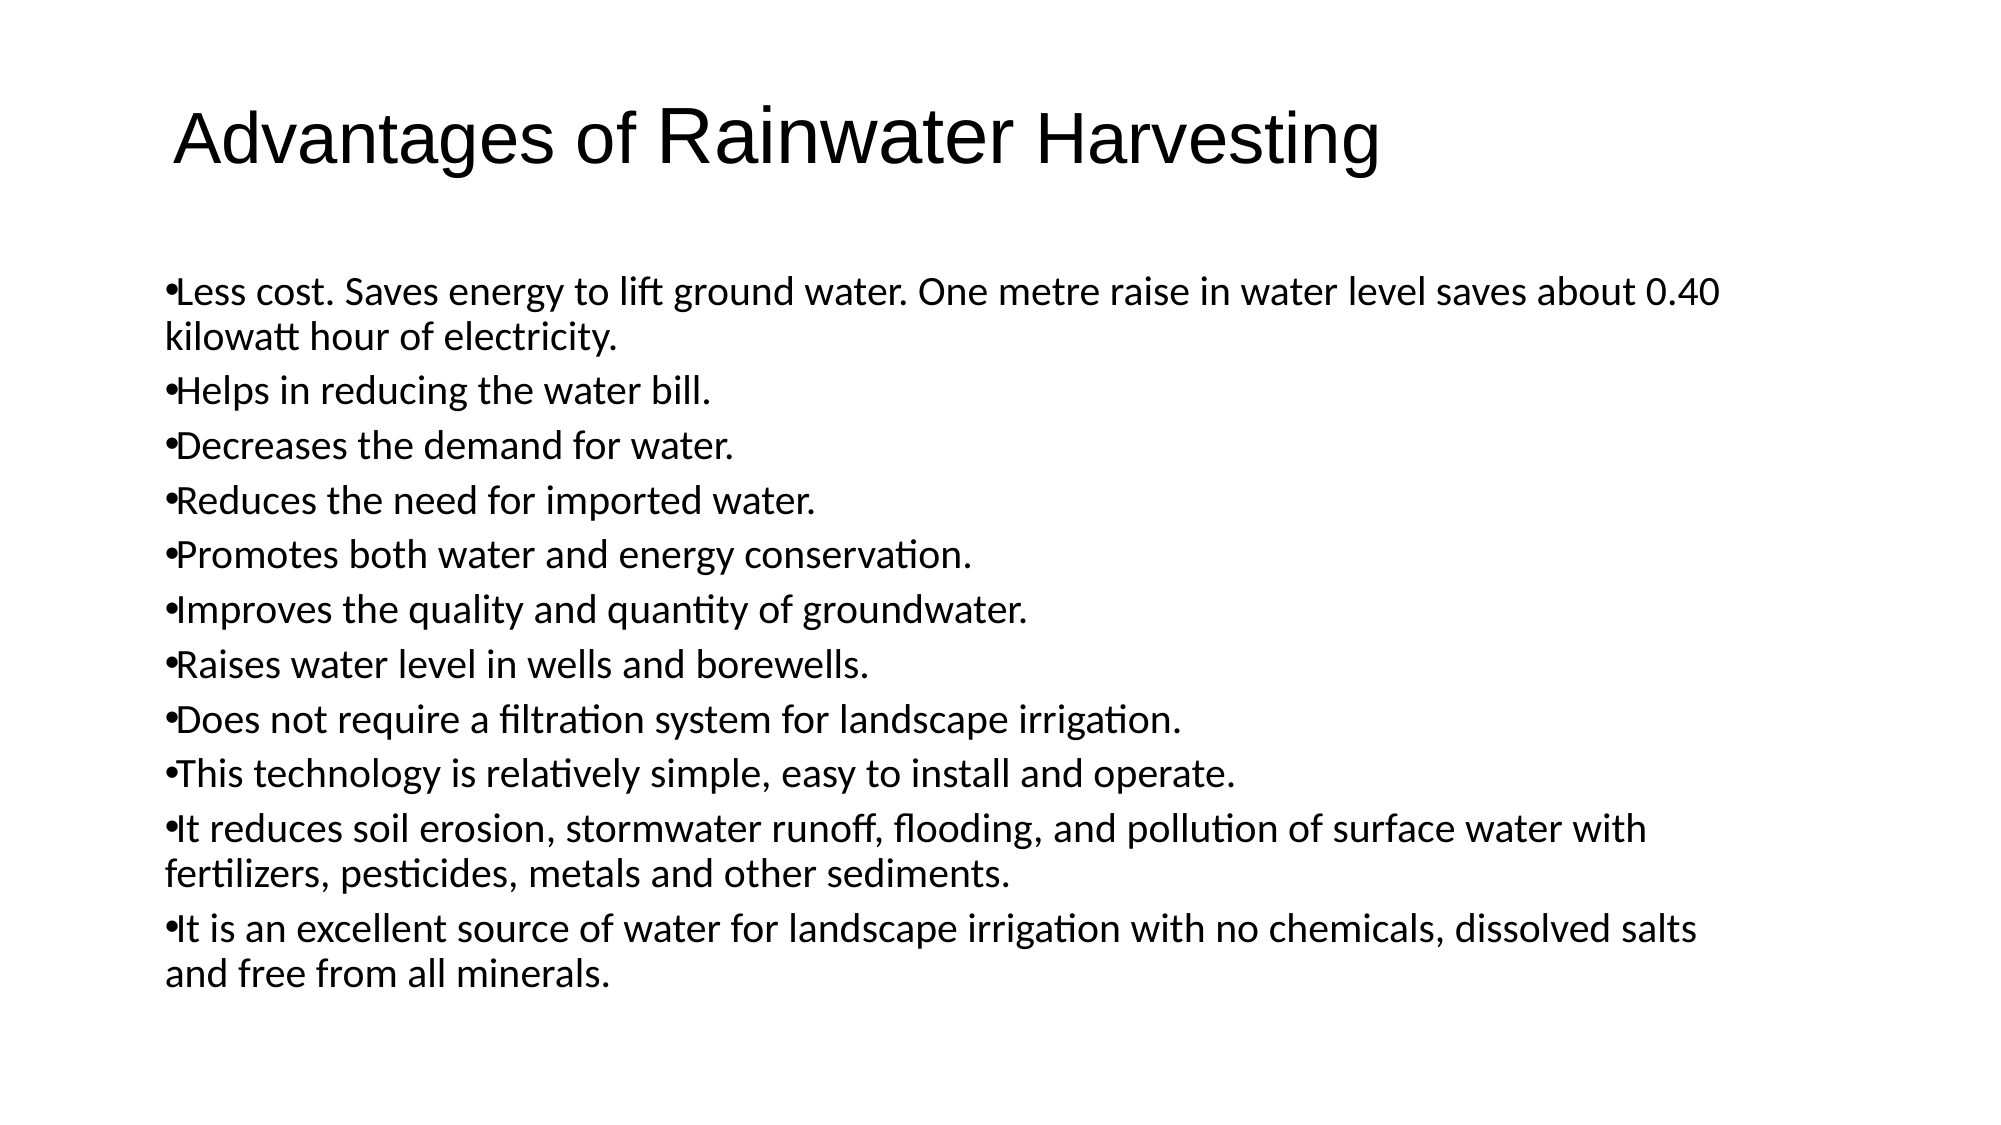

# Advantages of Rainwater Harvesting

Less cost. Saves energy to lift ground water. One metre raise in water level saves about 0.40 kilowatt hour of electricity.
Helps in reducing the water bill.
Decreases the demand for water.
Reduces the need for imported water.
Promotes both water and energy conservation.
Improves the quality and quantity of groundwater.
Raises water level in wells and borewells.
Does not require a filtration system for landscape irrigation.
This technology is relatively simple, easy to install and operate.
It reduces soil erosion, stormwater runoff, flooding, and pollution of surface water with fertilizers, pesticides, metals and other sediments.
It is an excellent source of water for landscape irrigation with no chemicals, dissolved salts and free from all minerals.